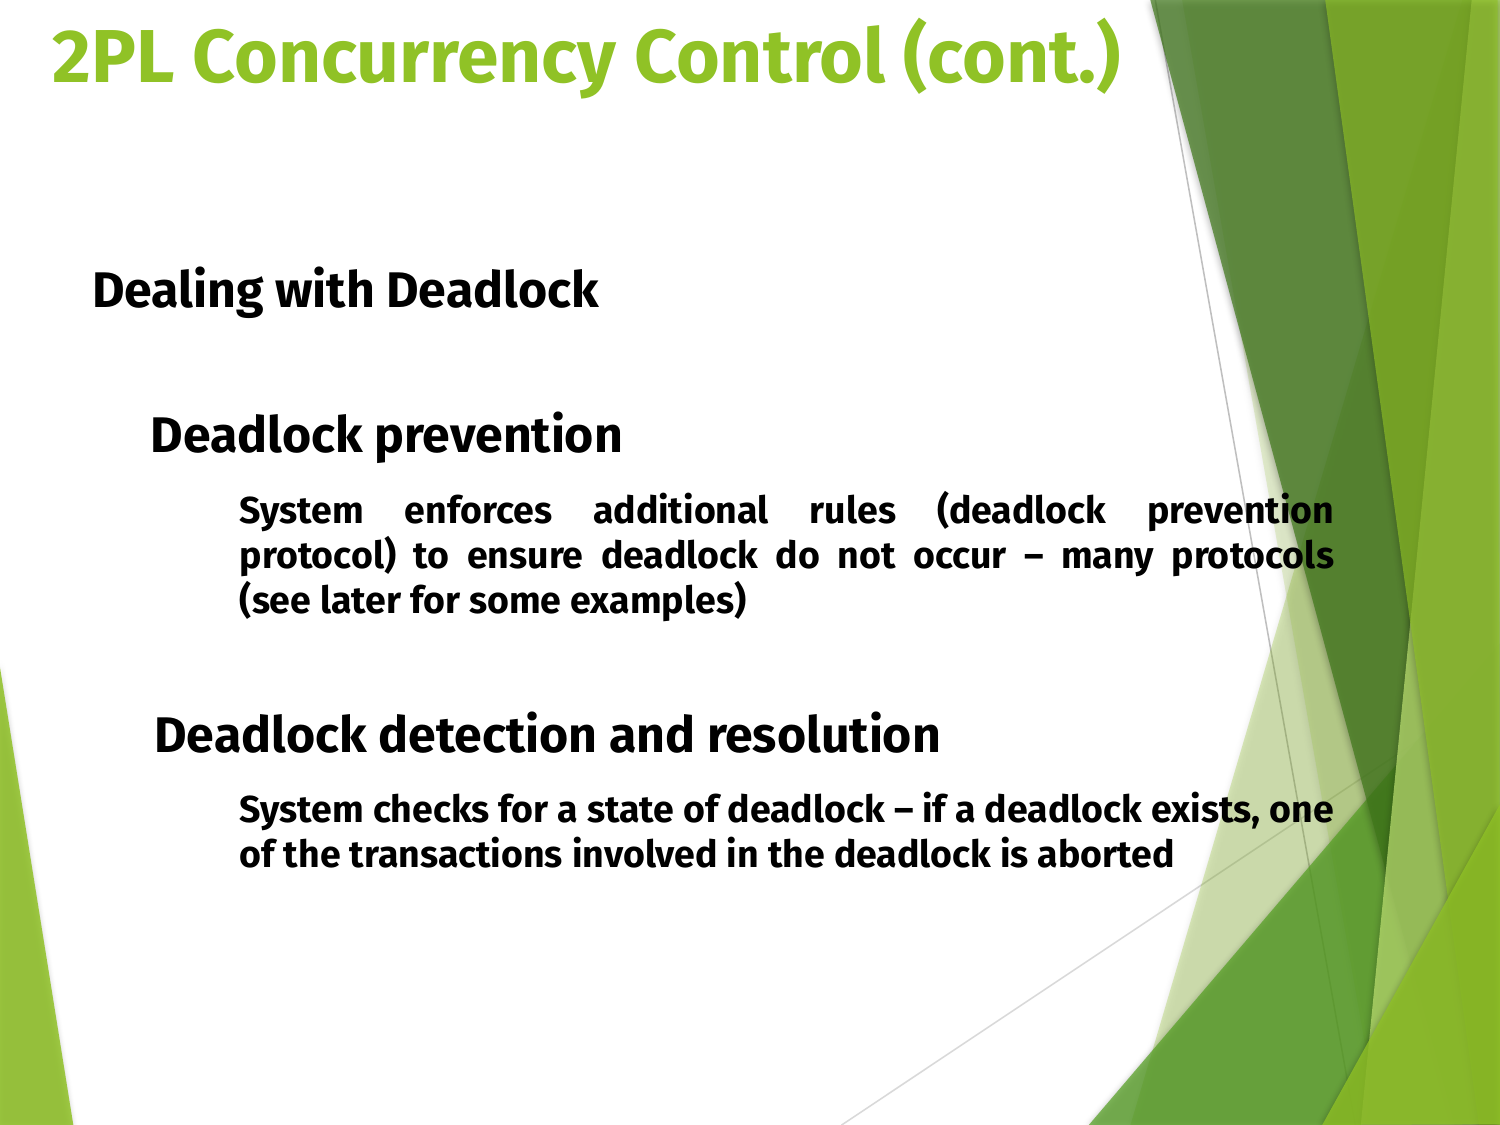

# 2PL Concurrency Control (cont.)
Dealing with Deadlock

     Deadlock prevention
	System enforces additional rules (deadlock prevention protocol) to ensure deadlock do not occur – many protocols (see later for some examples)

     Deadlock detection and resolution
	System checks for a state of deadlock – if a deadlock exists, one of the transactions involved in the deadlock is aborted